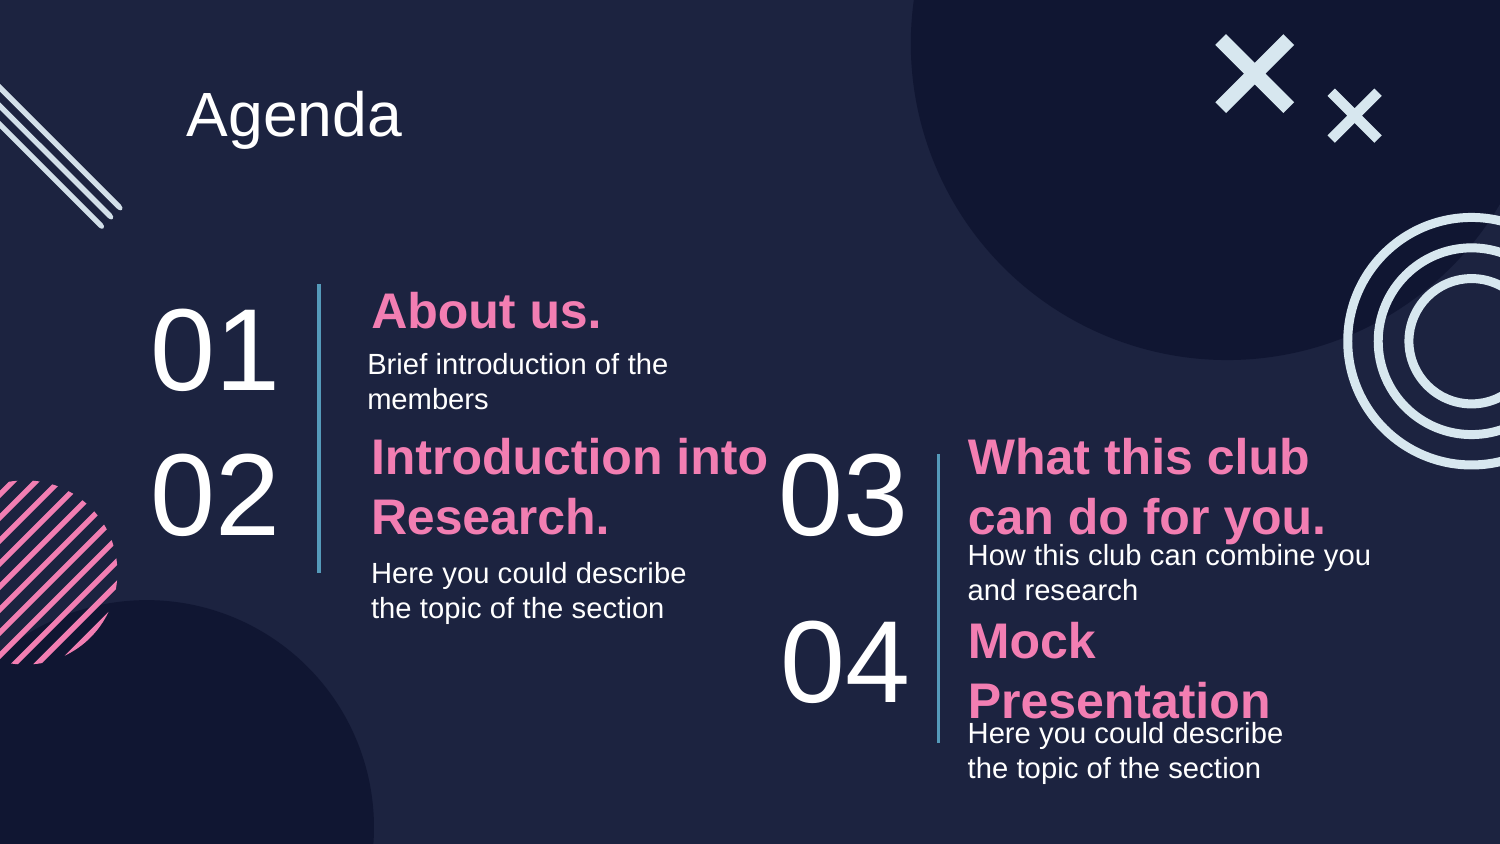

Agenda

About us.
# 01
Brief introduction of the members
Introduction into Research.
03
02

How this club can combine you and research
What this club can do for you.
Here you could describe the topic of the section

04
Mock Presentation
Here you could describe the topic of the section